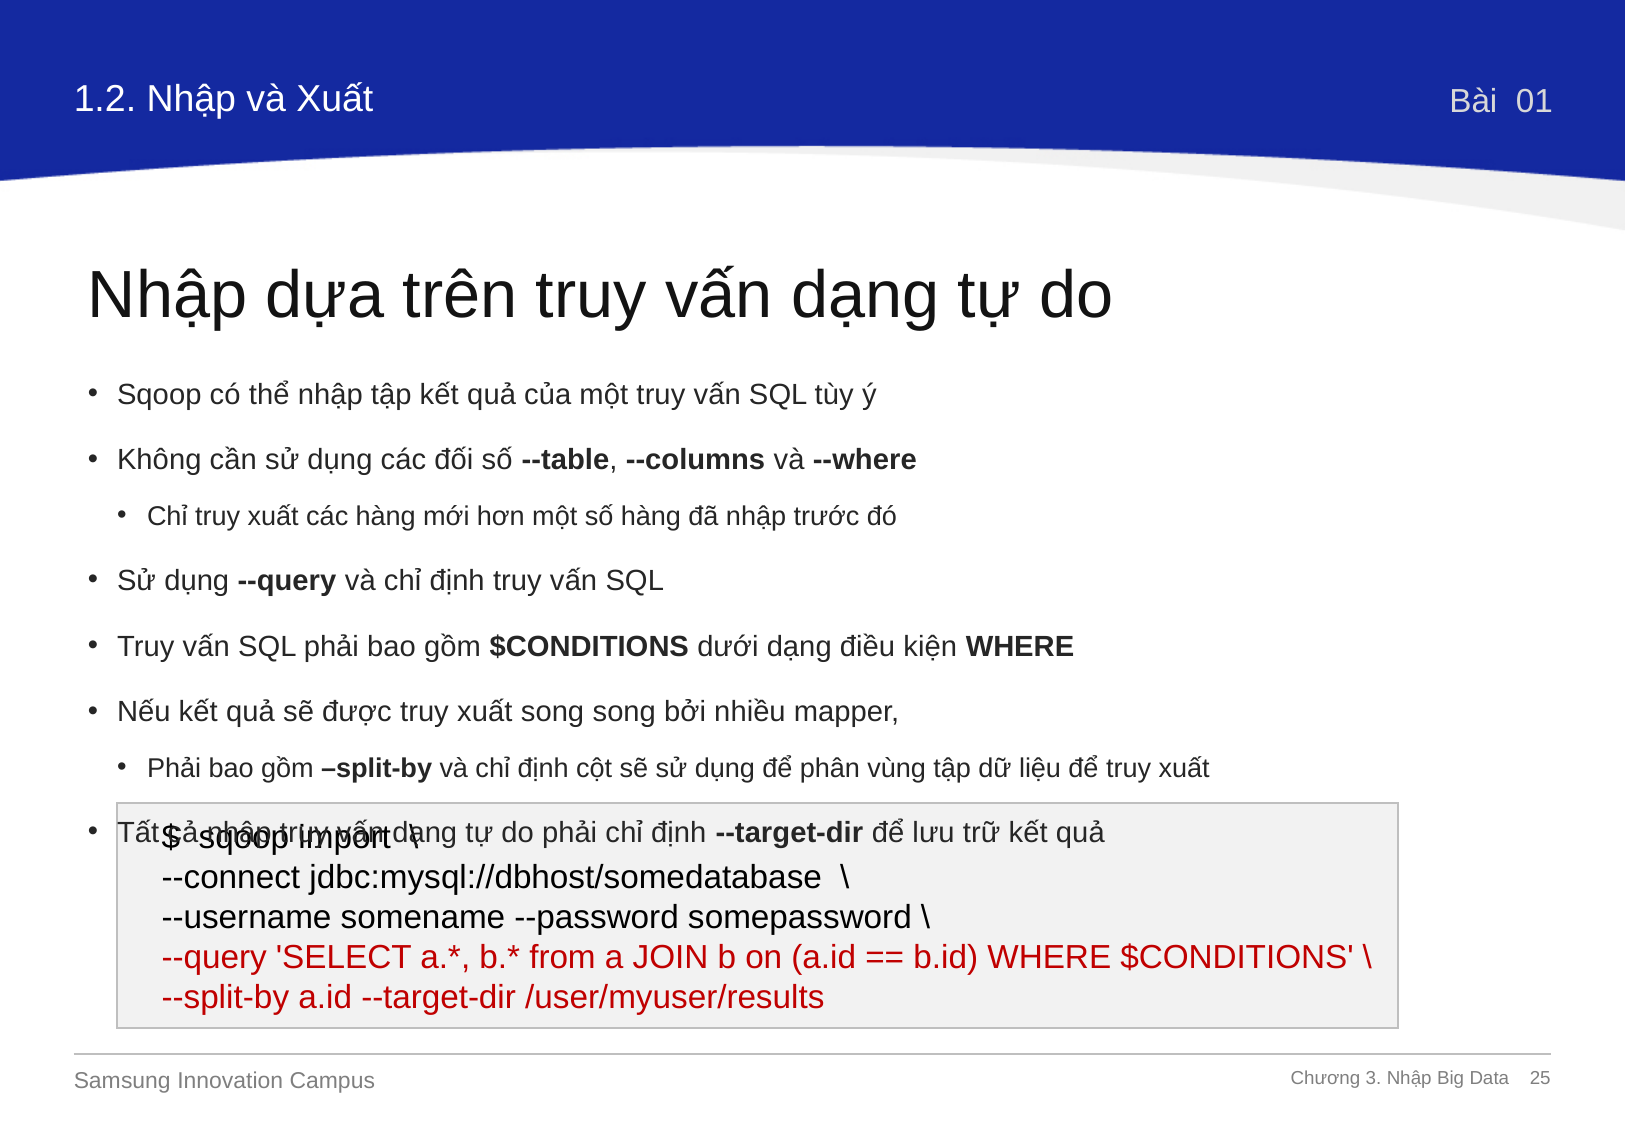

1.2. Nhập và Xuất
Bài  01
Nhập dựa trên truy vấn dạng tự do
Sqoop có thể nhập tập kết quả của một truy vấn SQL tùy ý
Không cần sử dụng các đối số --table, --columns và --where
Chỉ truy xuất các hàng mới hơn một số hàng đã nhập trước đó
Sử dụng --query và chỉ định truy vấn SQL
Truy vấn SQL phải bao gồm $CONDITIONS dưới dạng điều kiện WHERE
Nếu kết quả sẽ được truy xuất song song bởi nhiều mapper,
Phải bao gồm –split-by và chỉ định cột sẽ sử dụng để phân vùng tập dữ liệu để truy xuất
Tất cả nhập truy vấn dạng tự do phải chỉ định --target-dir để lưu trữ kết quả
$  sqoop import  \
--connect jdbc:mysql://dbhost/somedatabase  \
--username somename --password somepassword \
--query 'SELECT a.*, b.* from a JOIN b on (a.id == b.id) WHERE $CONDITIONS' \
--split-by a.id --target-dir /user/myuser/results